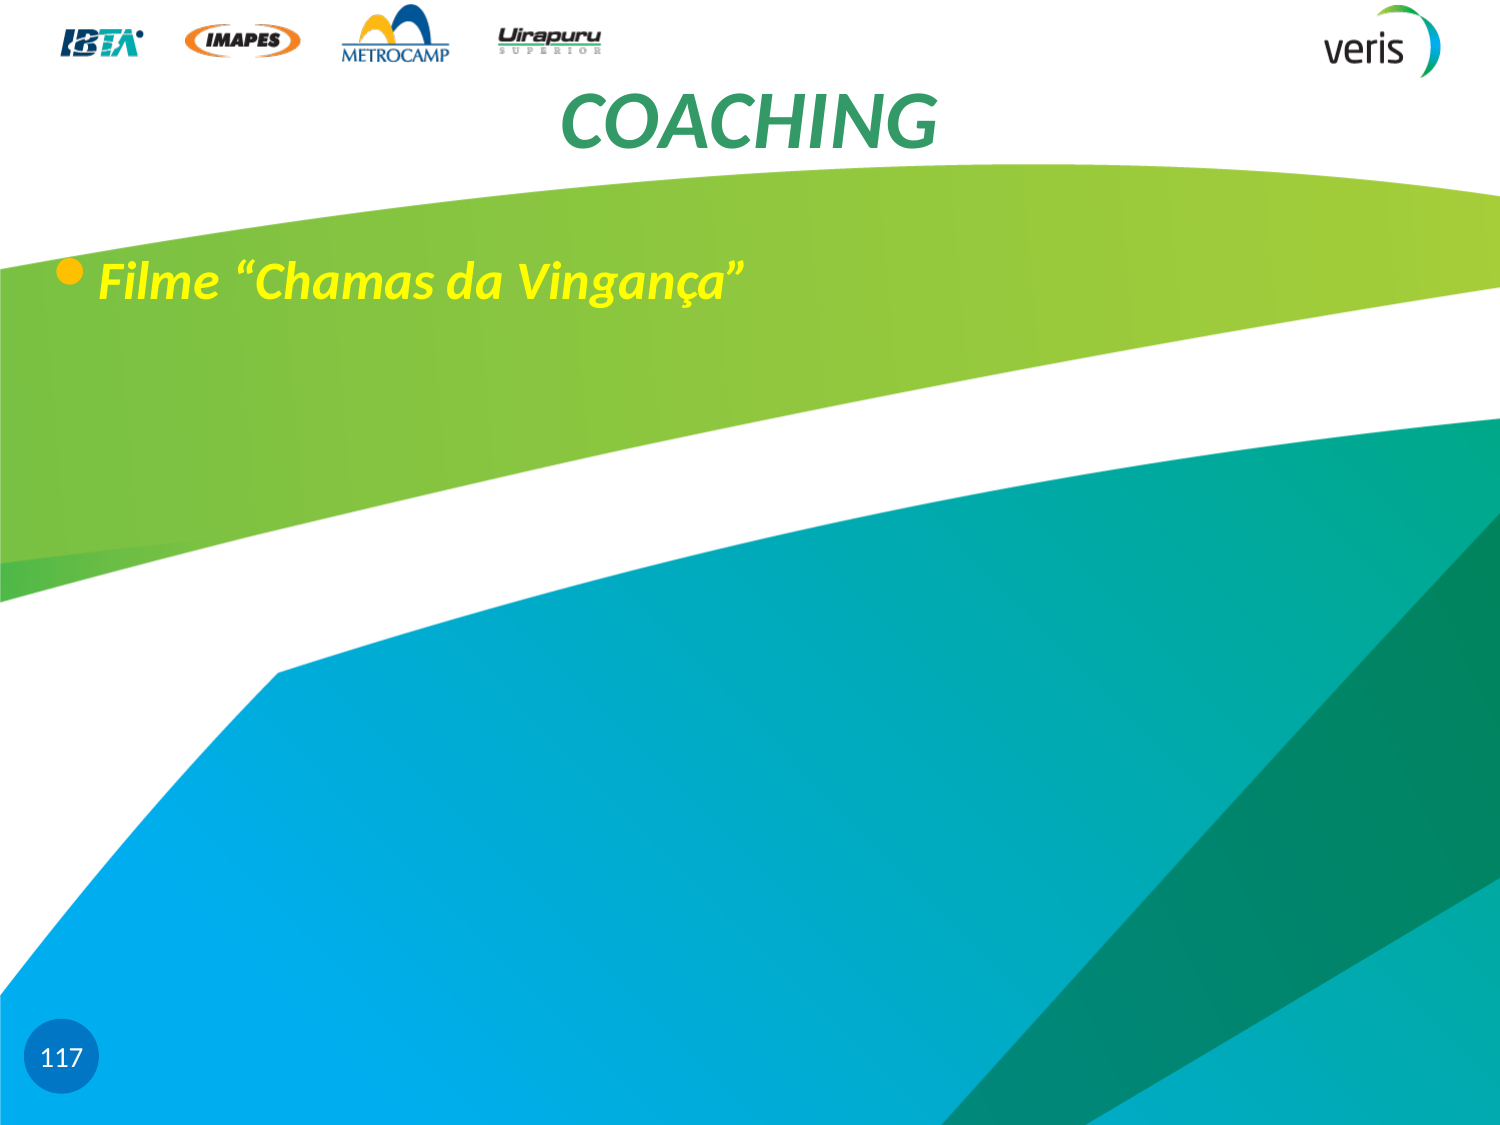

# COACHING
Filme “Chamas da Vingança”
117